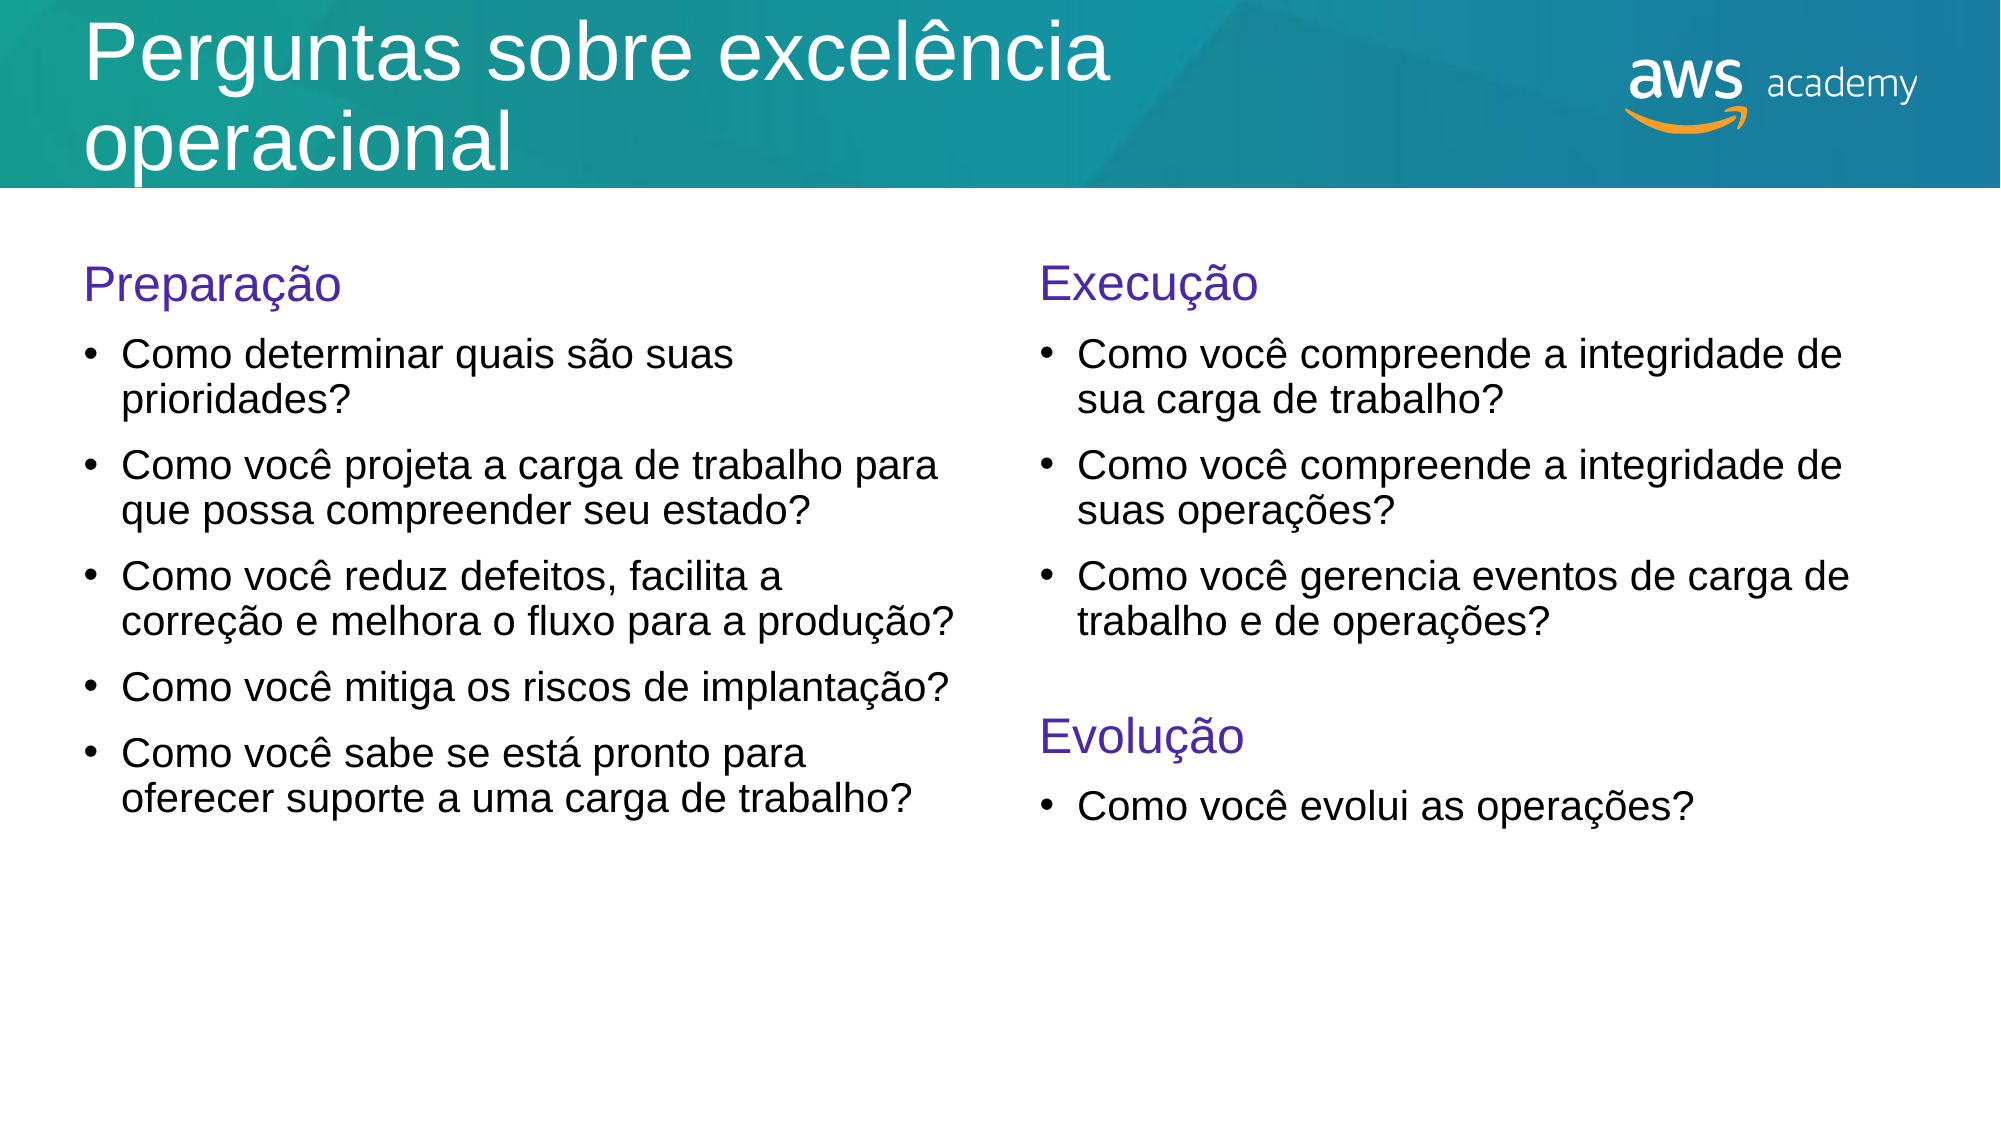

# Perguntas sobre excelência operacional
Execução
Como você compreende a integridade de sua carga de trabalho?
Como você compreende a integridade de suas operações?
Como você gerencia eventos de carga de trabalho e de operações?
Evolução
Como você evolui as operações?

Preparação
Como determinar quais são suas prioridades?
Como você projeta a carga de trabalho para que possa compreender seu estado?
Como você reduz defeitos, facilita a correção e melhora o fluxo para a produção?
Como você mitiga os riscos de implantação?
Como você sabe se está pronto para oferecer suporte a uma carga de trabalho?